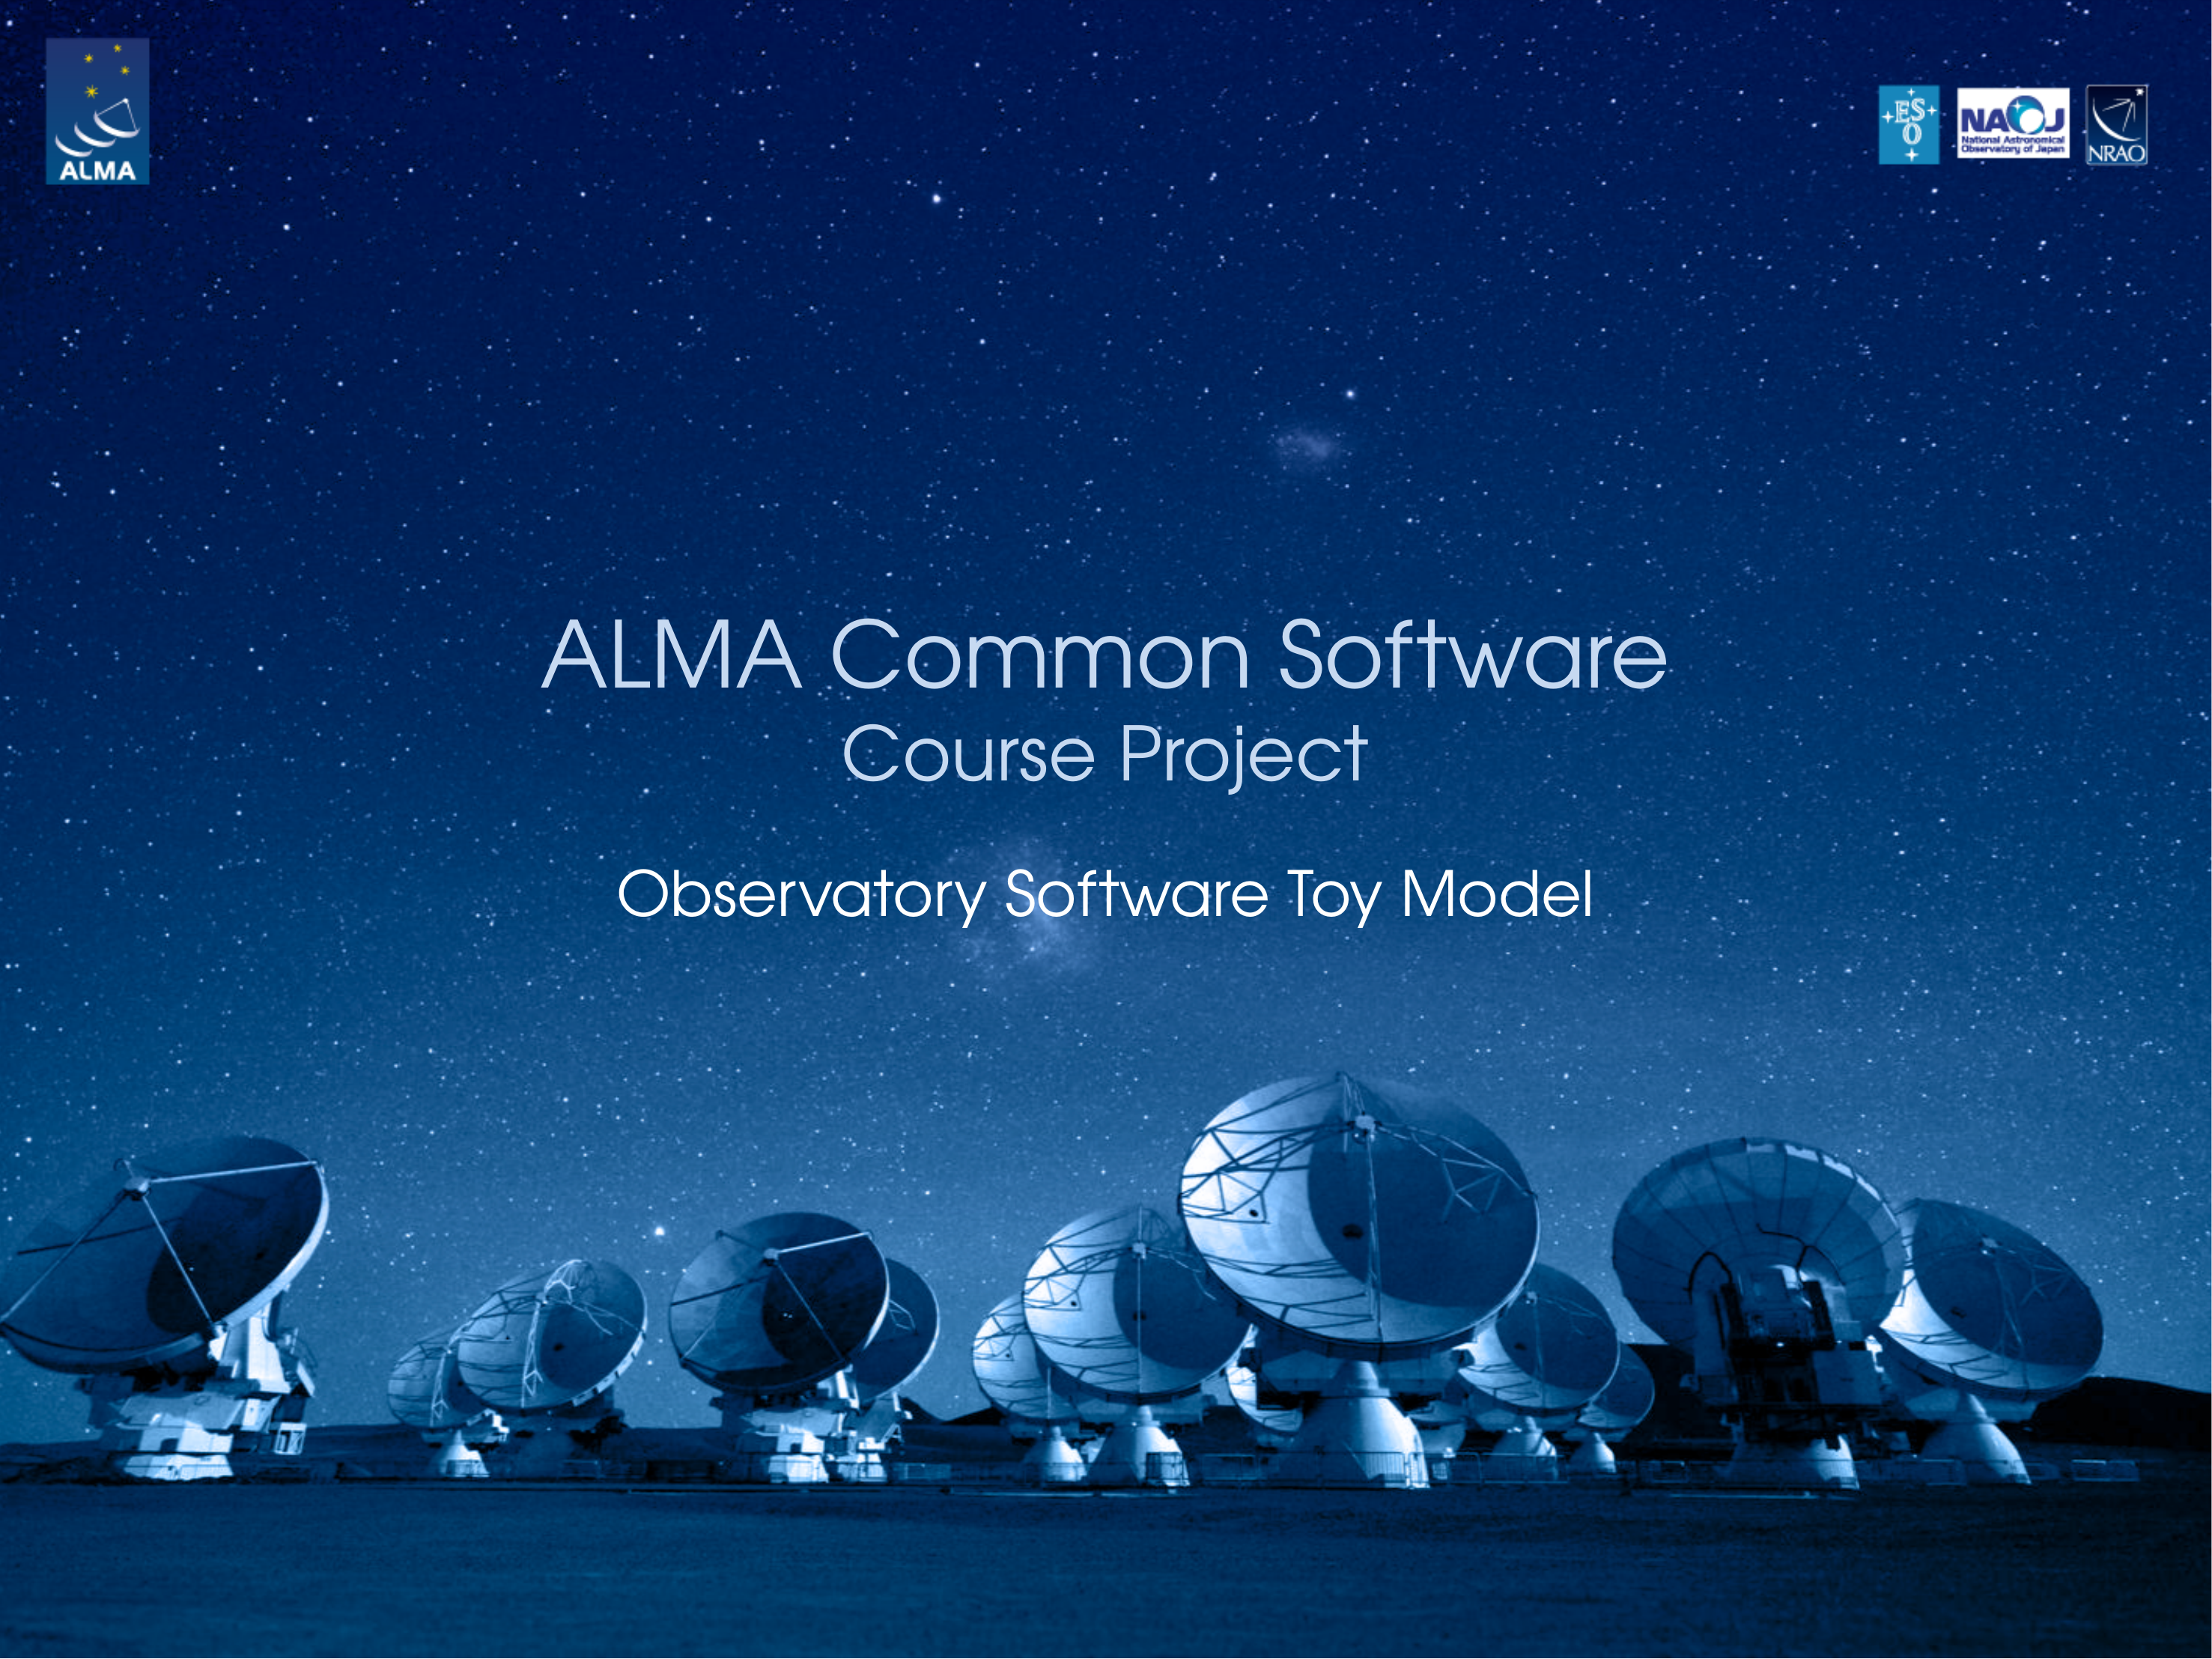

# ALMA Common Software Course Project
Observatory Software Toy Model